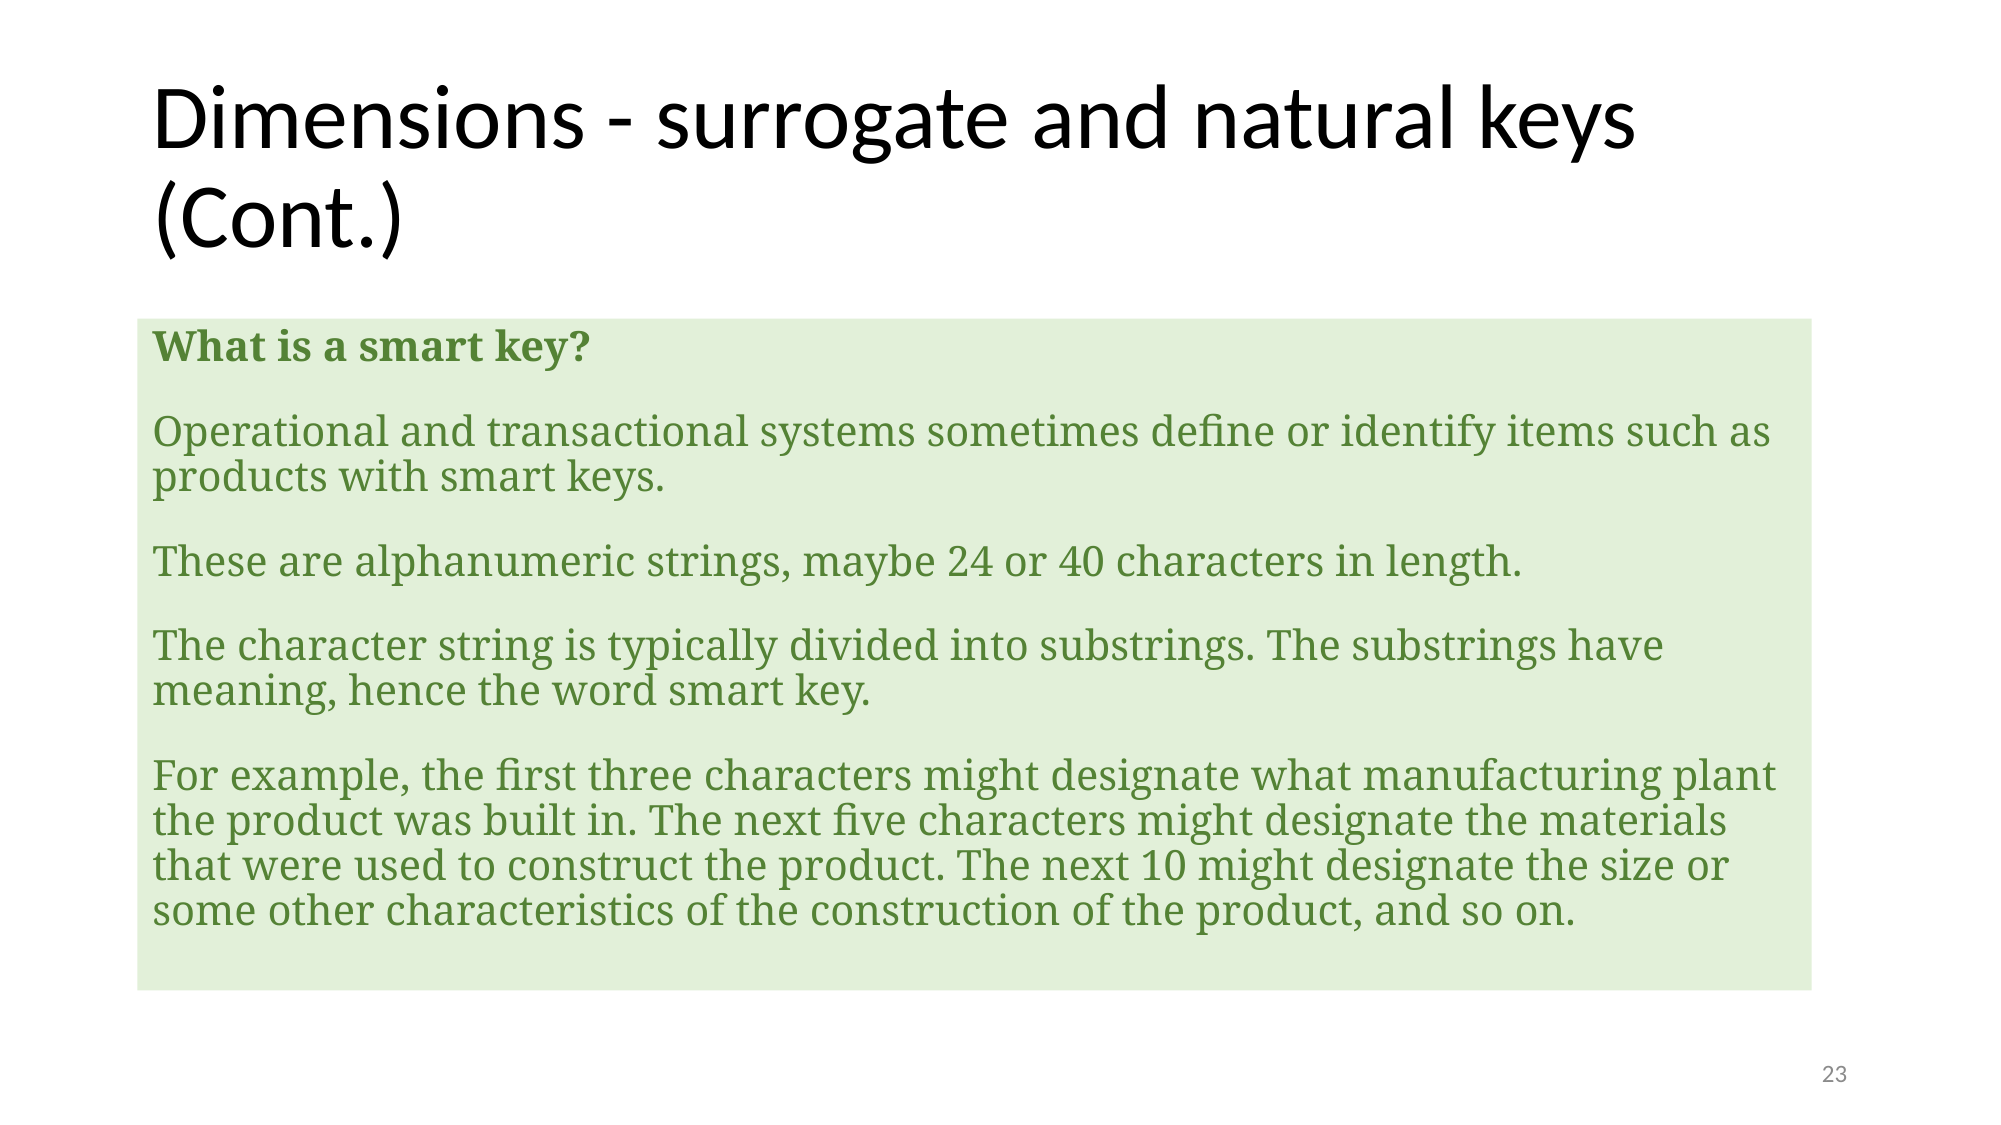

# Dimensions - surrogate and natural keys (Cont.)
What is a smart key?
Operational and transactional systems sometimes define or identify items such as products with smart keys.
These are alphanumeric strings, maybe 24 or 40 characters in length.
The character string is typically divided into substrings. The substrings have meaning, hence the word smart key.
For example, the first three characters might designate what manufacturing plant the product was built in. The next five characters might designate the materials that were used to construct the product. The next 10 might designate the size or some other characteristics of the construction of the product, and so on.

23